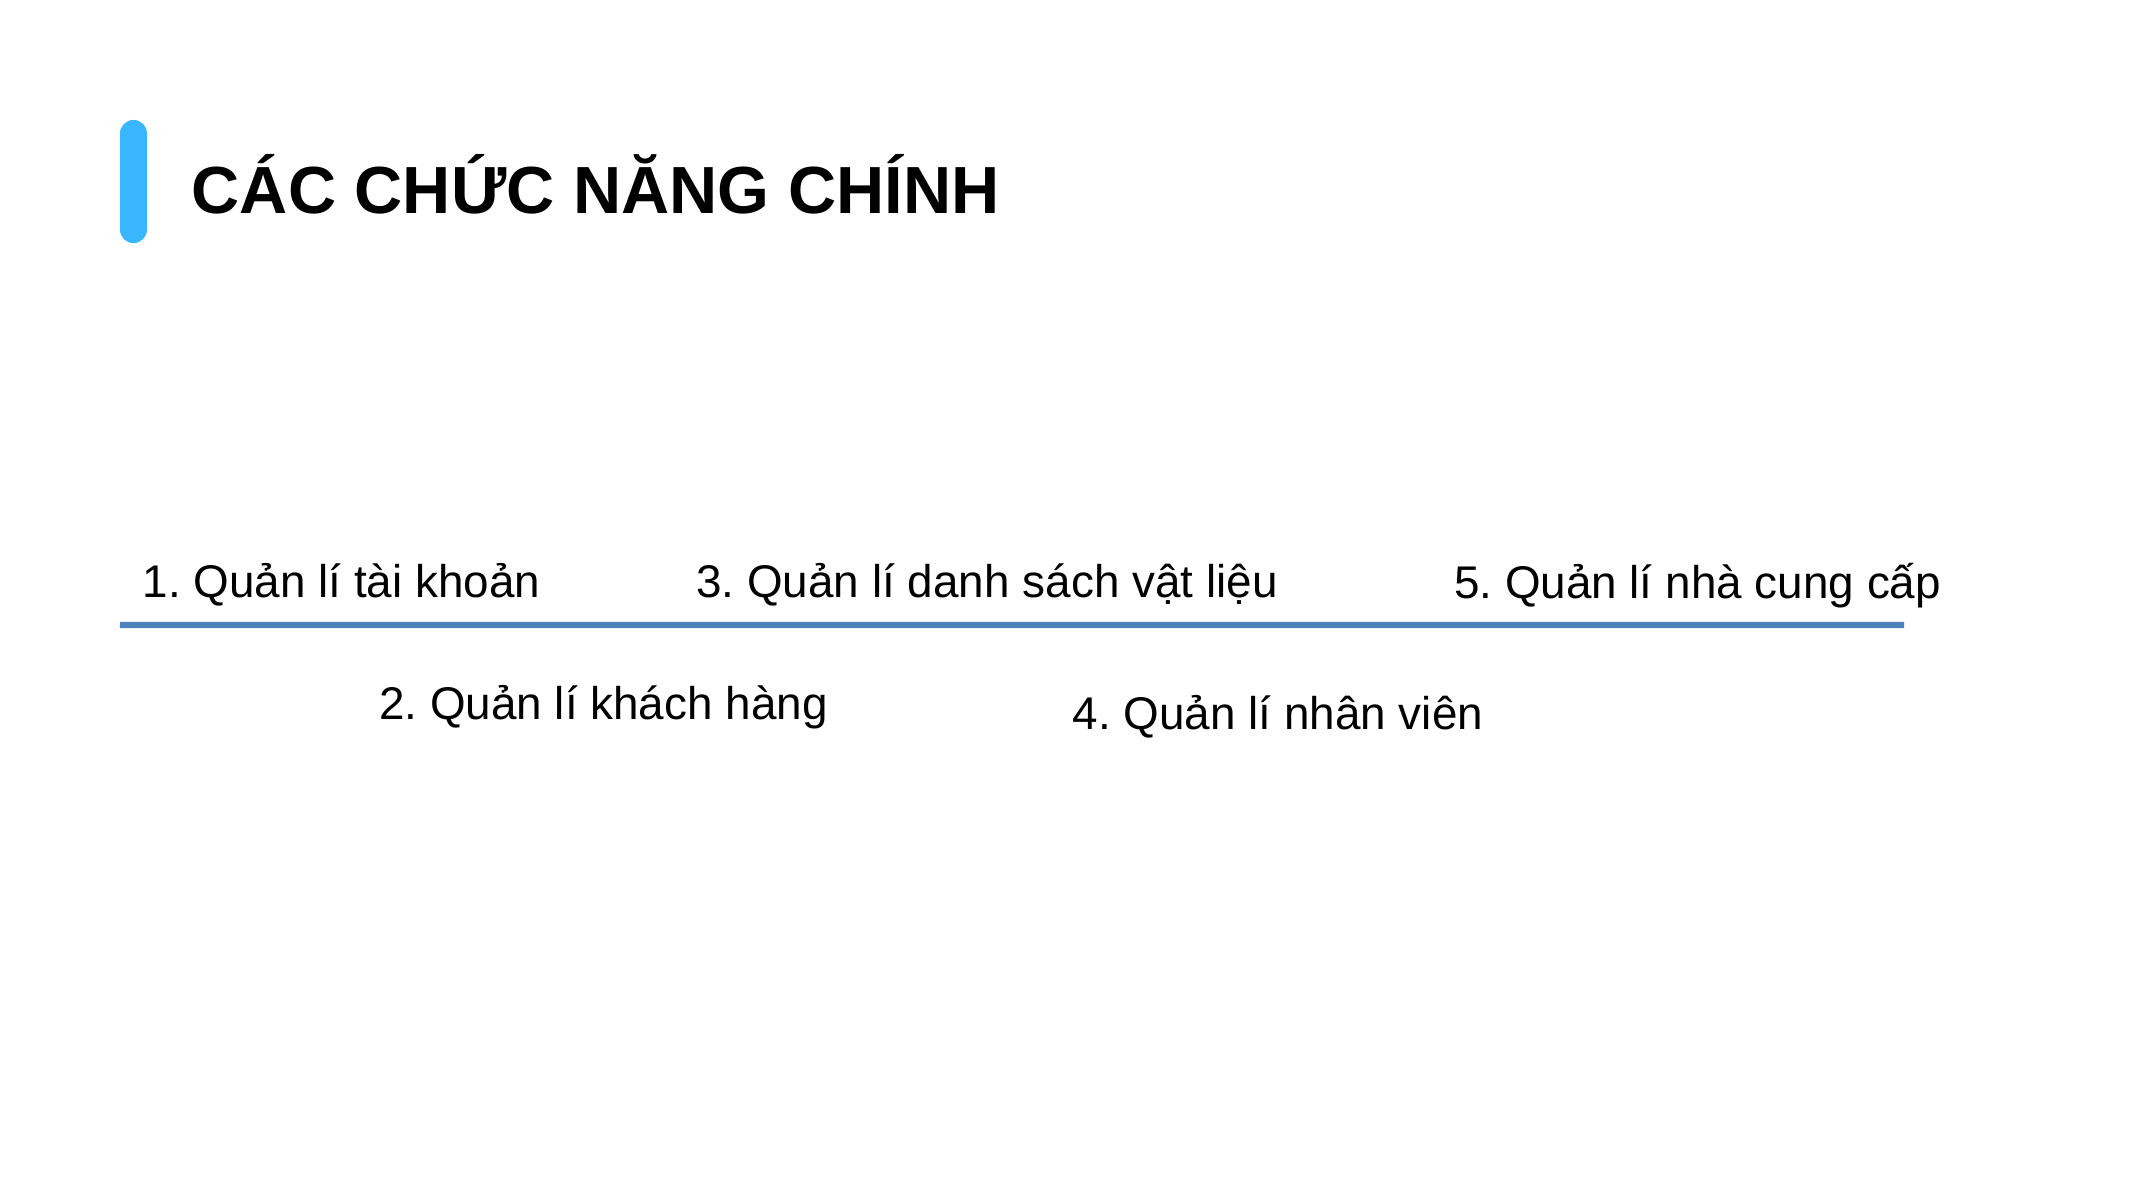

CÁC CHỨC NĂNG CHÍNH

3. Quản lí danh sách vật liệu
1. Quản lí tài khoản
5. Quản lí nhà cung cấp
2. Quản lí khách hàng
4. Quản lí nhân viên